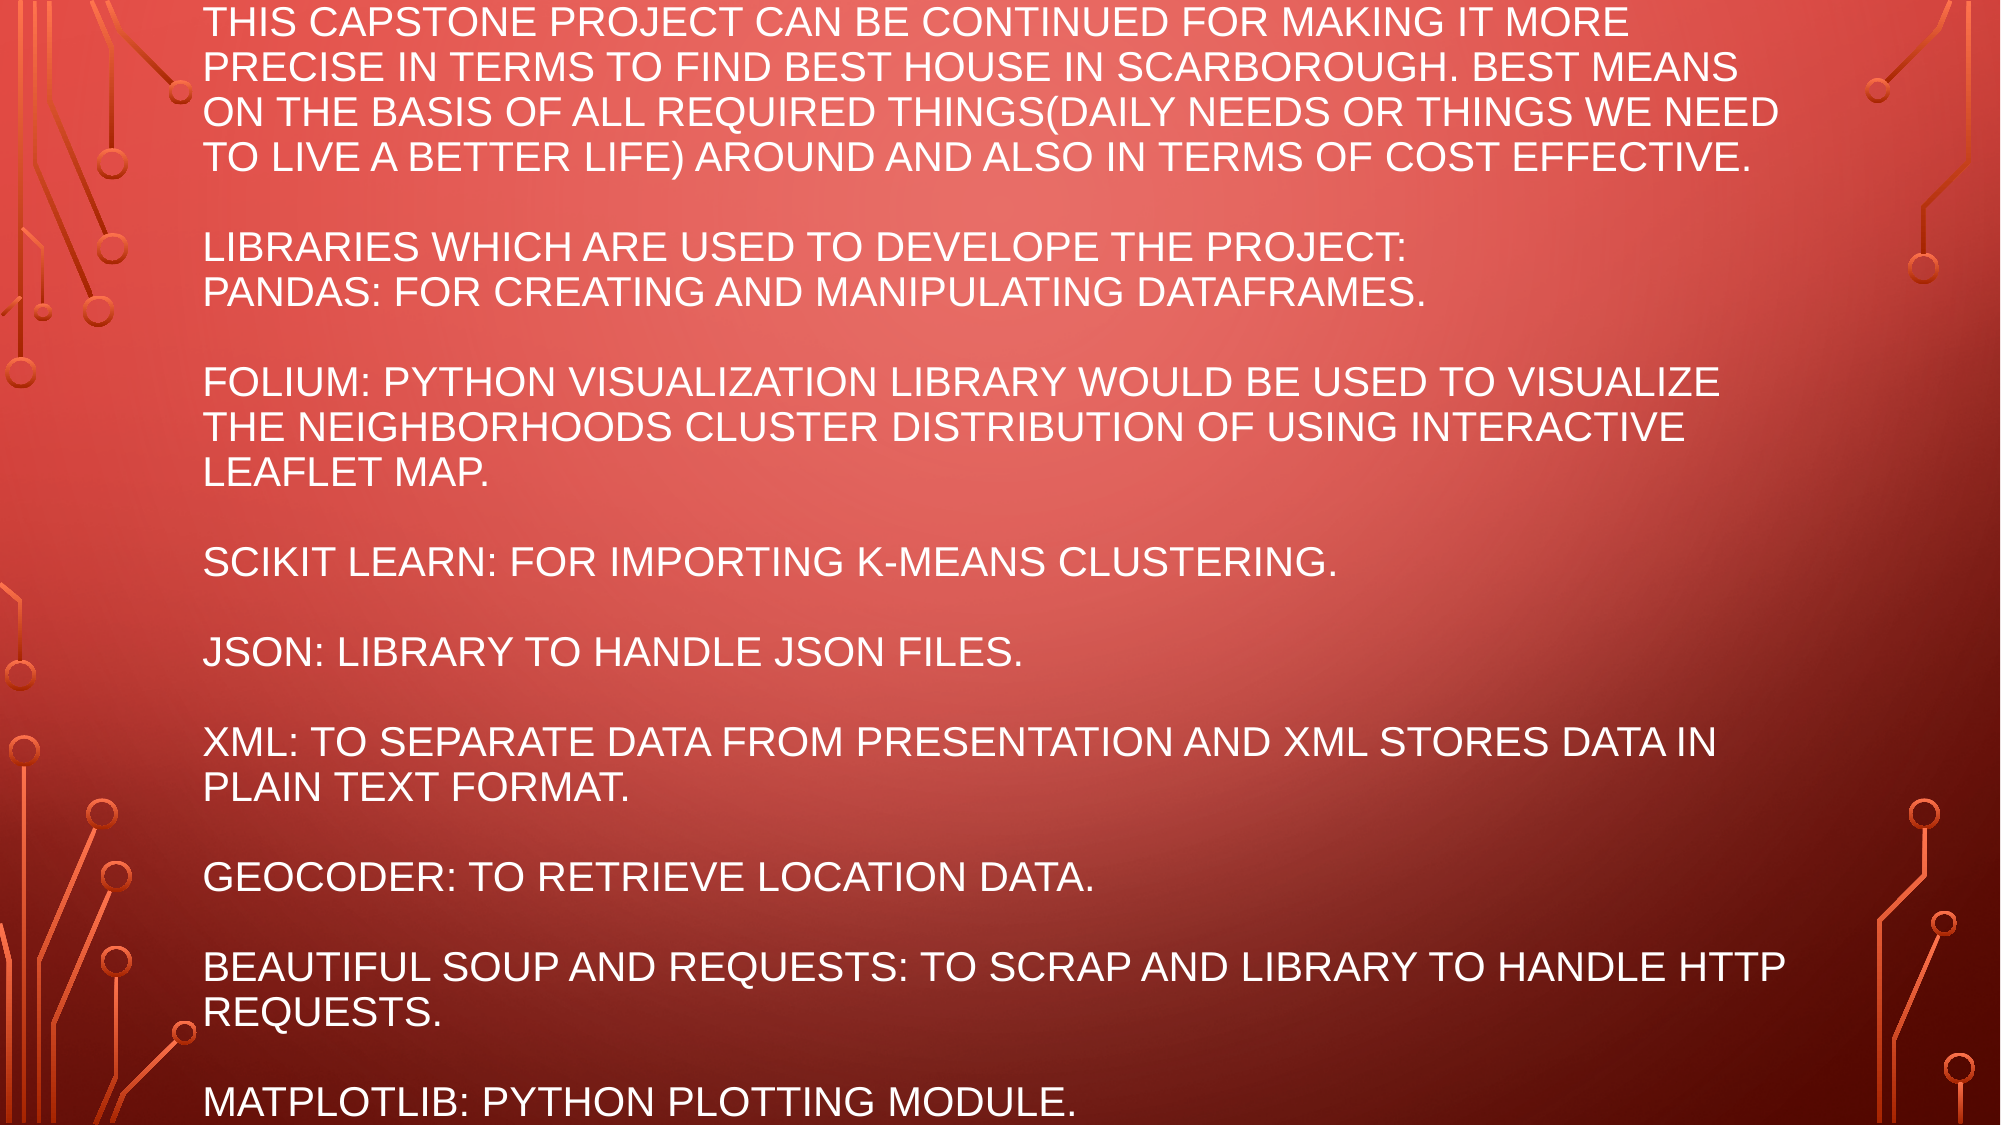

# Future Works: This Capstone project can be continued for making it more precise in terms to find best house in Scarborough. Best means on the basis of all required things(daily needs or things we need to live a better life) around and also in terms of cost effective. Libraries Which are Used to Develope the Project: Pandas: For creating and manipulating dataframes. Folium: Python visualization library would be used to visualize the neighborhoods cluster distribution of using interactive leaflet map. Scikit Learn: For importing k-means clustering. JSON: Library to handle JSON files. XML: To separate data from presentation and XML stores data in plain text format. Geocoder: To retrieve Location Data. Beautiful Soup and Requests: To scrap and library to handle http requests. Matplotlib: Python Plotting Module.